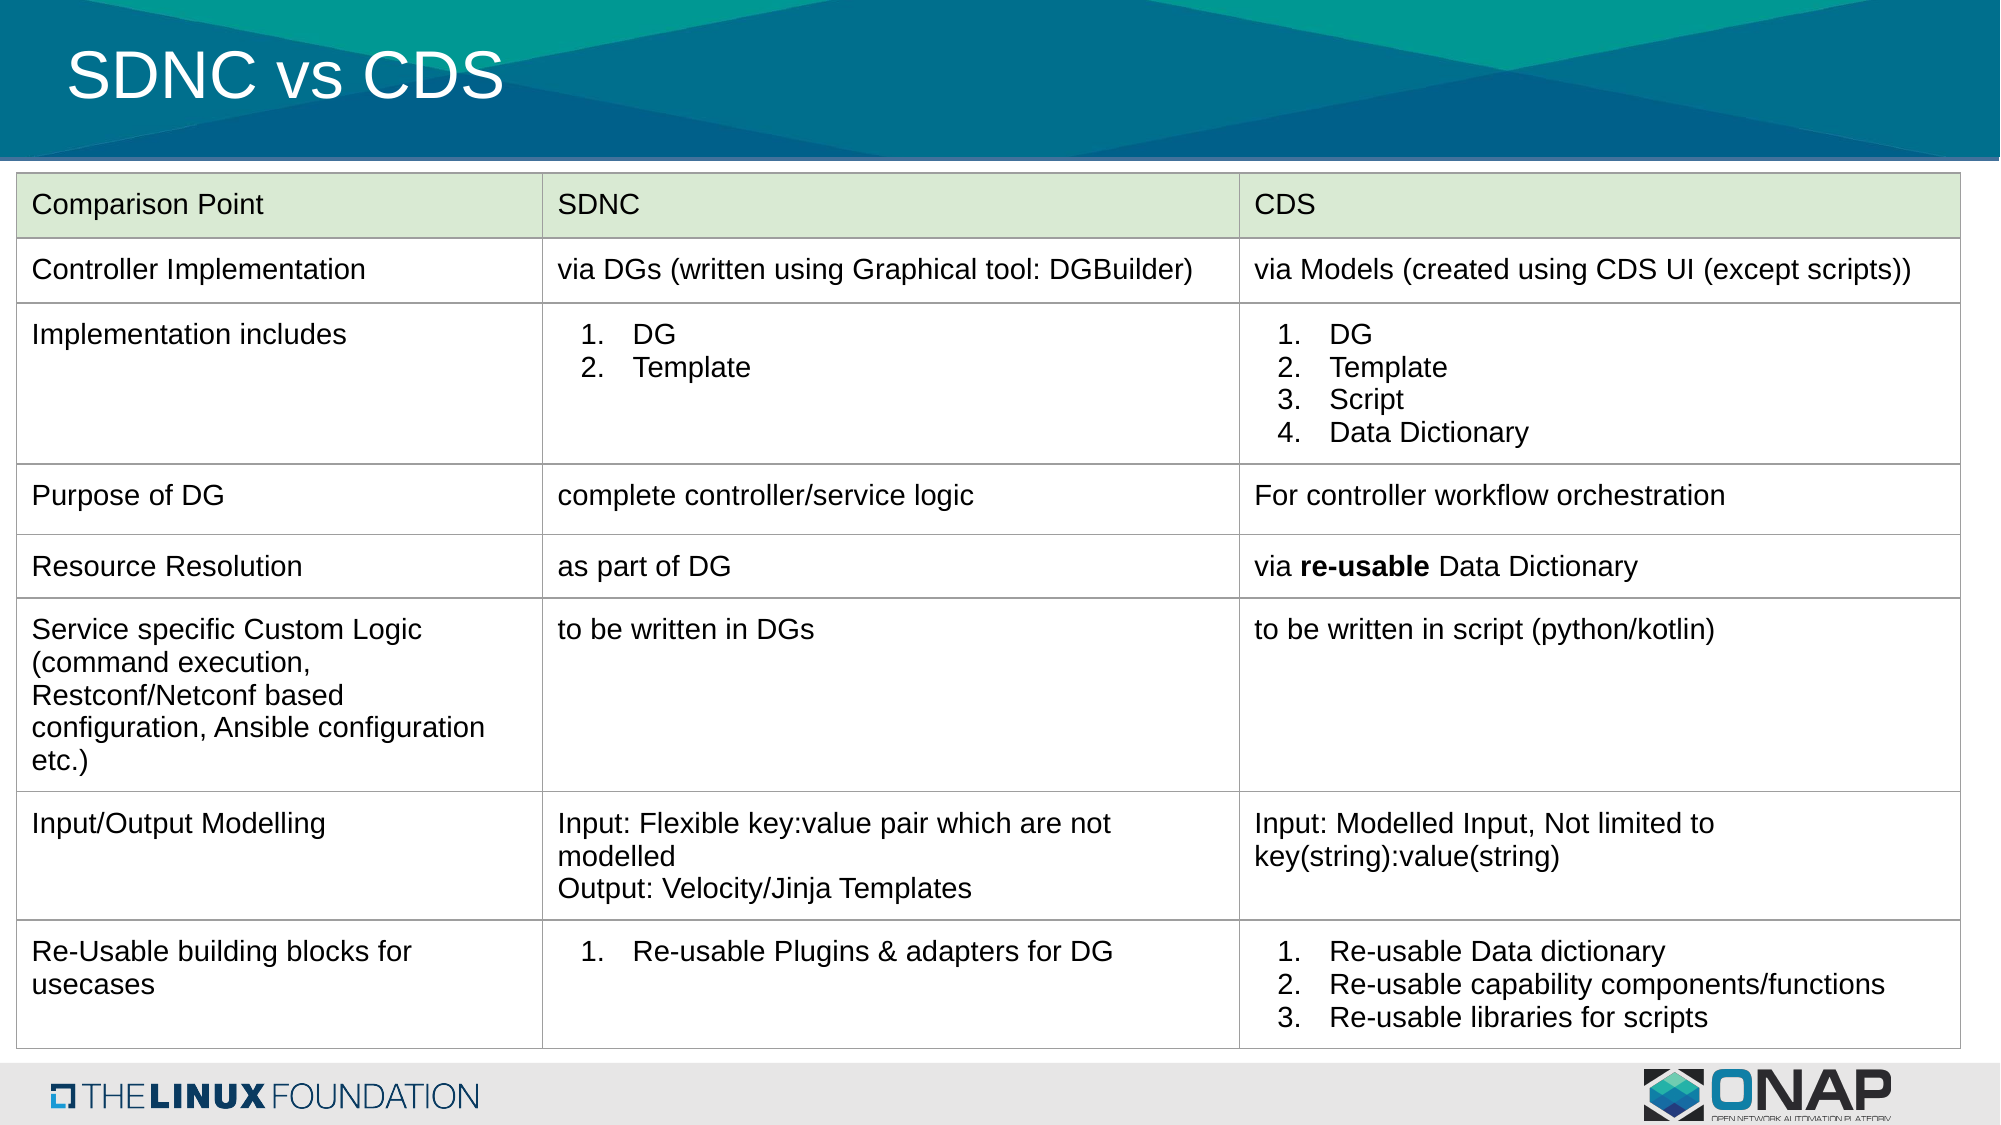

SDNC vs CDS
| Comparison Point | SDNC | CDS |
| --- | --- | --- |
| Controller Implementation | via DGs (written using Graphical tool: DGBuilder) | via Models (created using CDS UI (except scripts)) |
| Implementation includes | DG Template | DG Template Script Data Dictionary |
| Purpose of DG | complete controller/service logic | For controller workflow orchestration |
| Resource Resolution | as part of DG | via re-usable Data Dictionary |
| Service specific Custom Logic (command execution, Restconf/Netconf based configuration, Ansible configuration etc.) | to be written in DGs | to be written in script (python/kotlin) |
| Input/Output Modelling | Input: Flexible key:value pair which are not modelled Output: Velocity/Jinja Templates | Input: Modelled Input, Not limited to key(string):value(string) |
| Re-Usable building blocks for usecases | Re-usable Plugins & adapters for DG | Re-usable Data dictionary Re-usable capability components/functions Re-usable libraries for scripts |